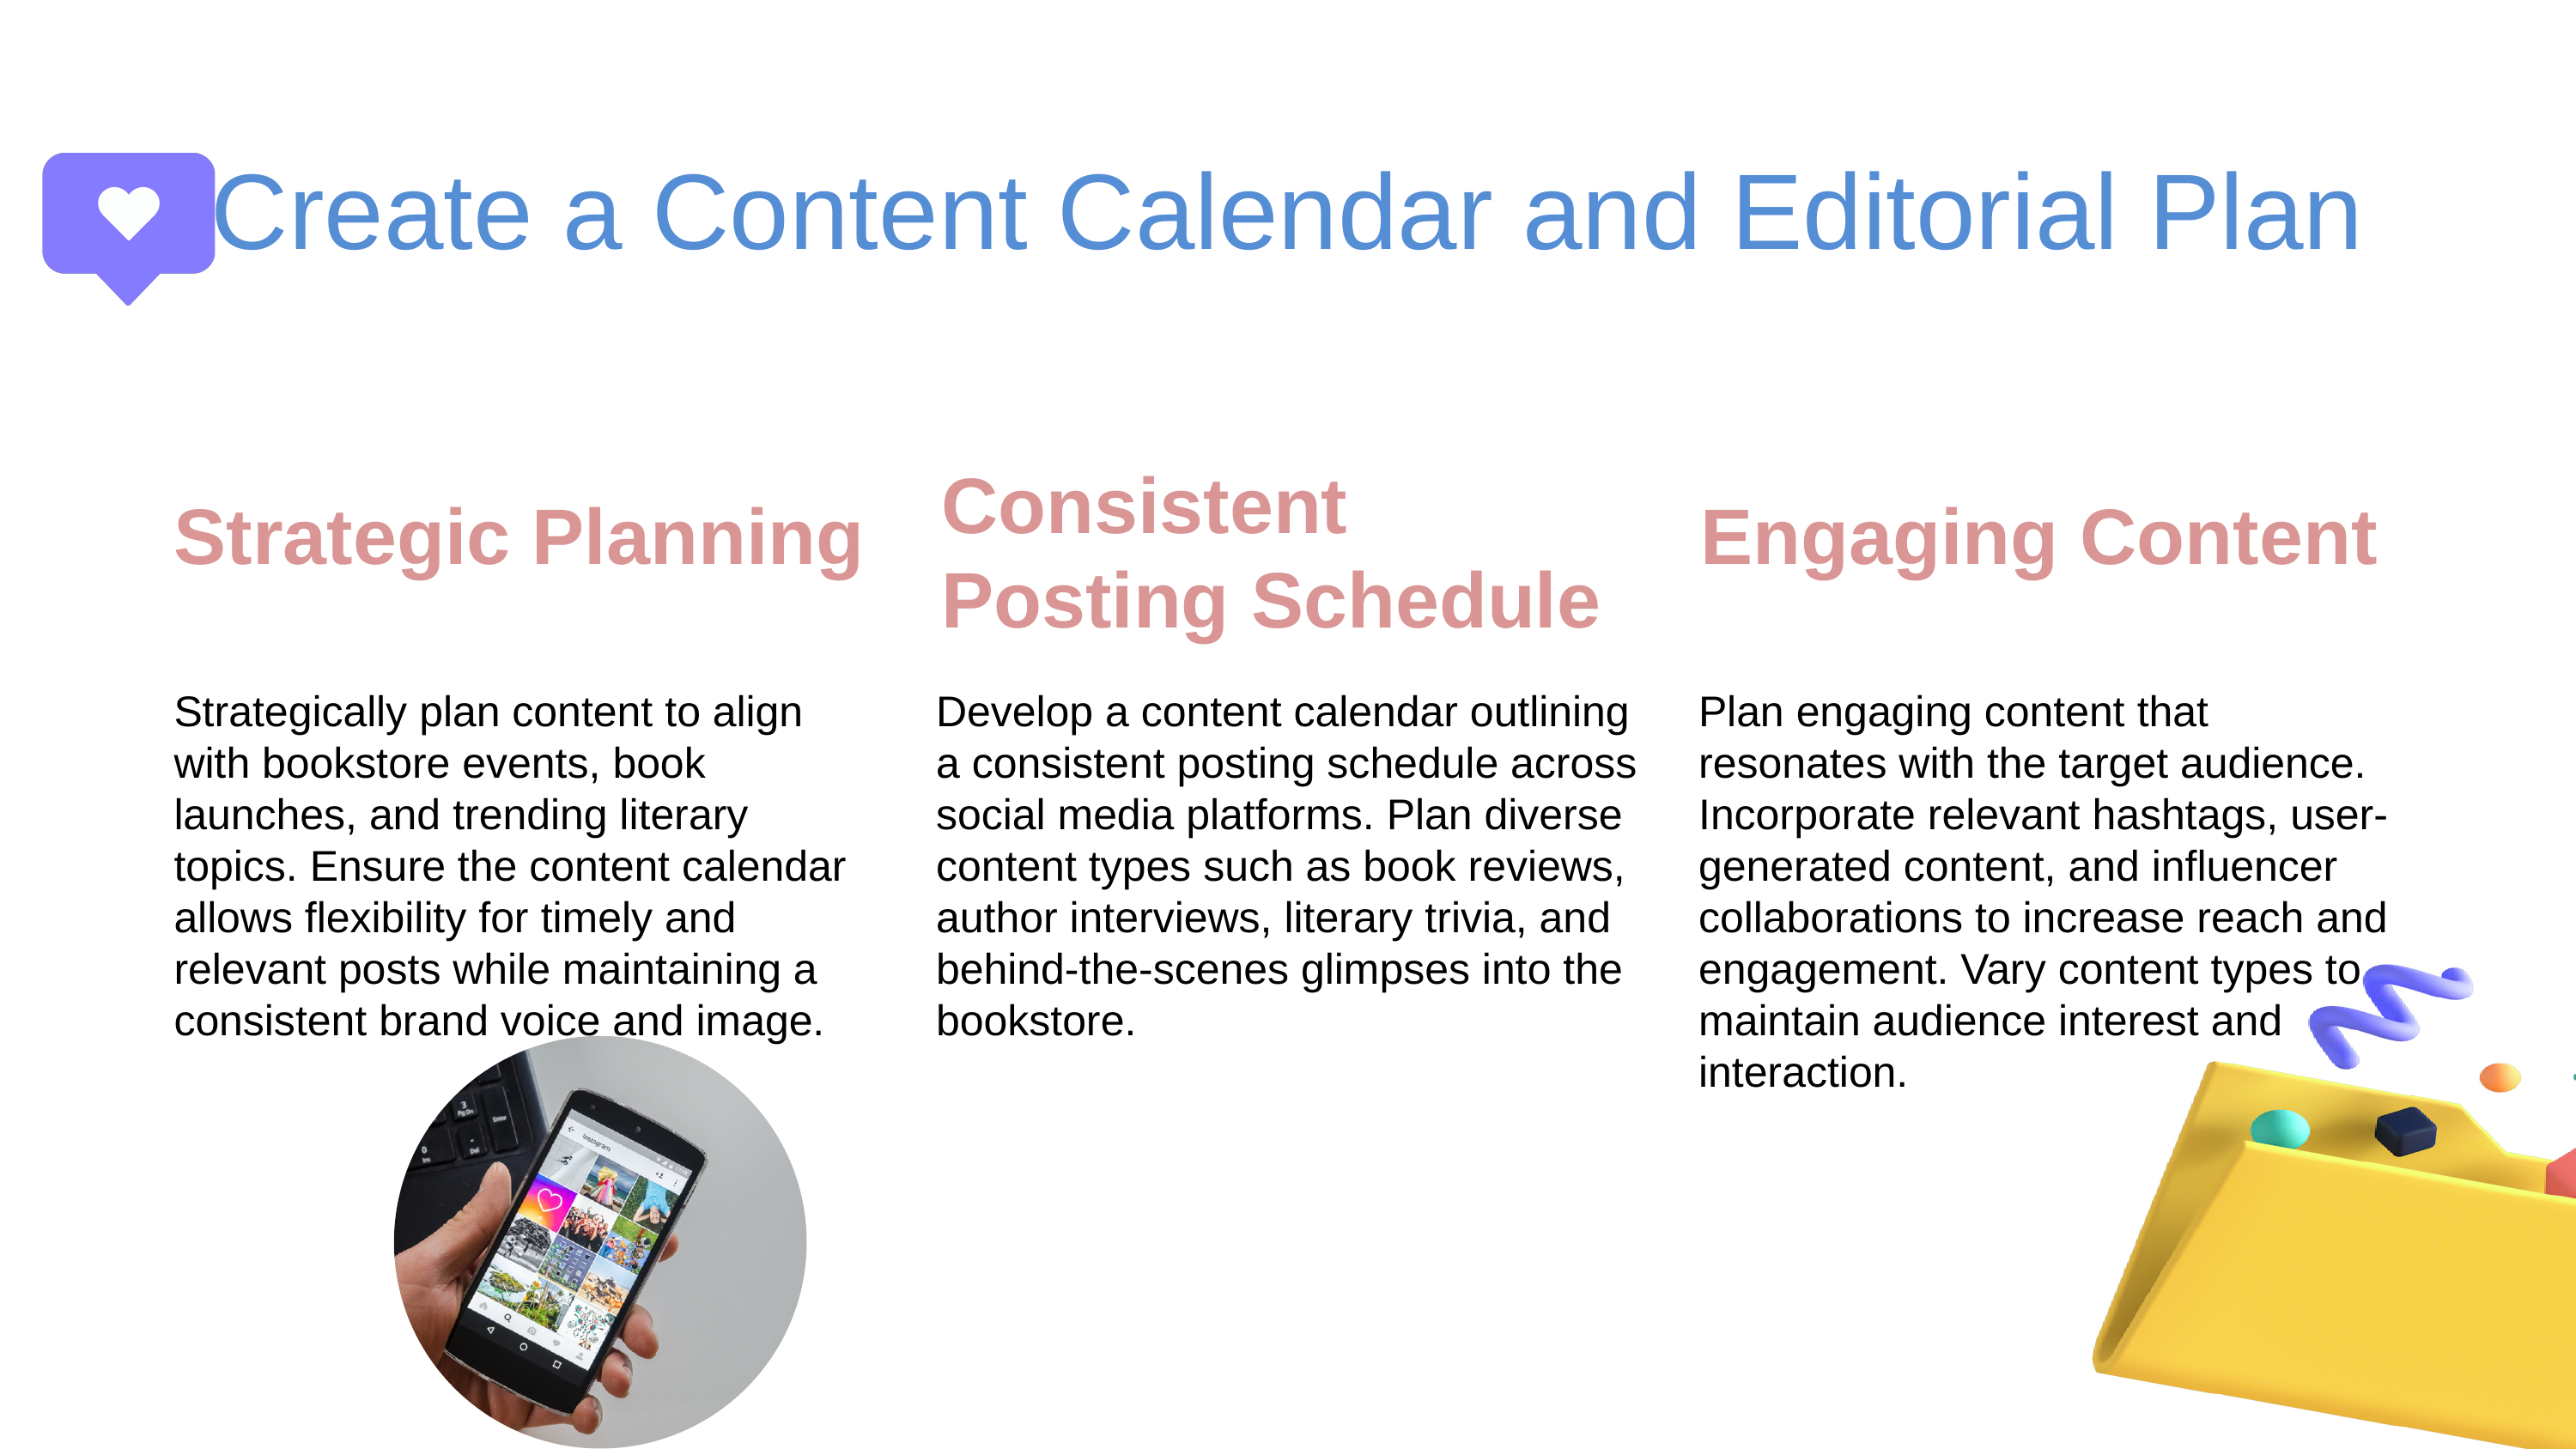

# Create a Content Calendar and Editorial Plan

Strategic Planning
Engaging Content
Consistent Posting Schedule
Strategically plan content to align with bookstore events, book launches, and trending literary topics. Ensure the content calendar allows flexibility for timely and relevant posts while maintaining a consistent brand voice and image.
Develop a content calendar outlining a consistent posting schedule across social media platforms. Plan diverse content types such as book reviews, author interviews, literary trivia, and behind-the-scenes glimpses into the bookstore.
Plan engaging content that resonates with the target audience. Incorporate relevant hashtags, user-generated content, and influencer collaborations to increase reach and engagement. Vary content types to maintain audience interest and interaction.